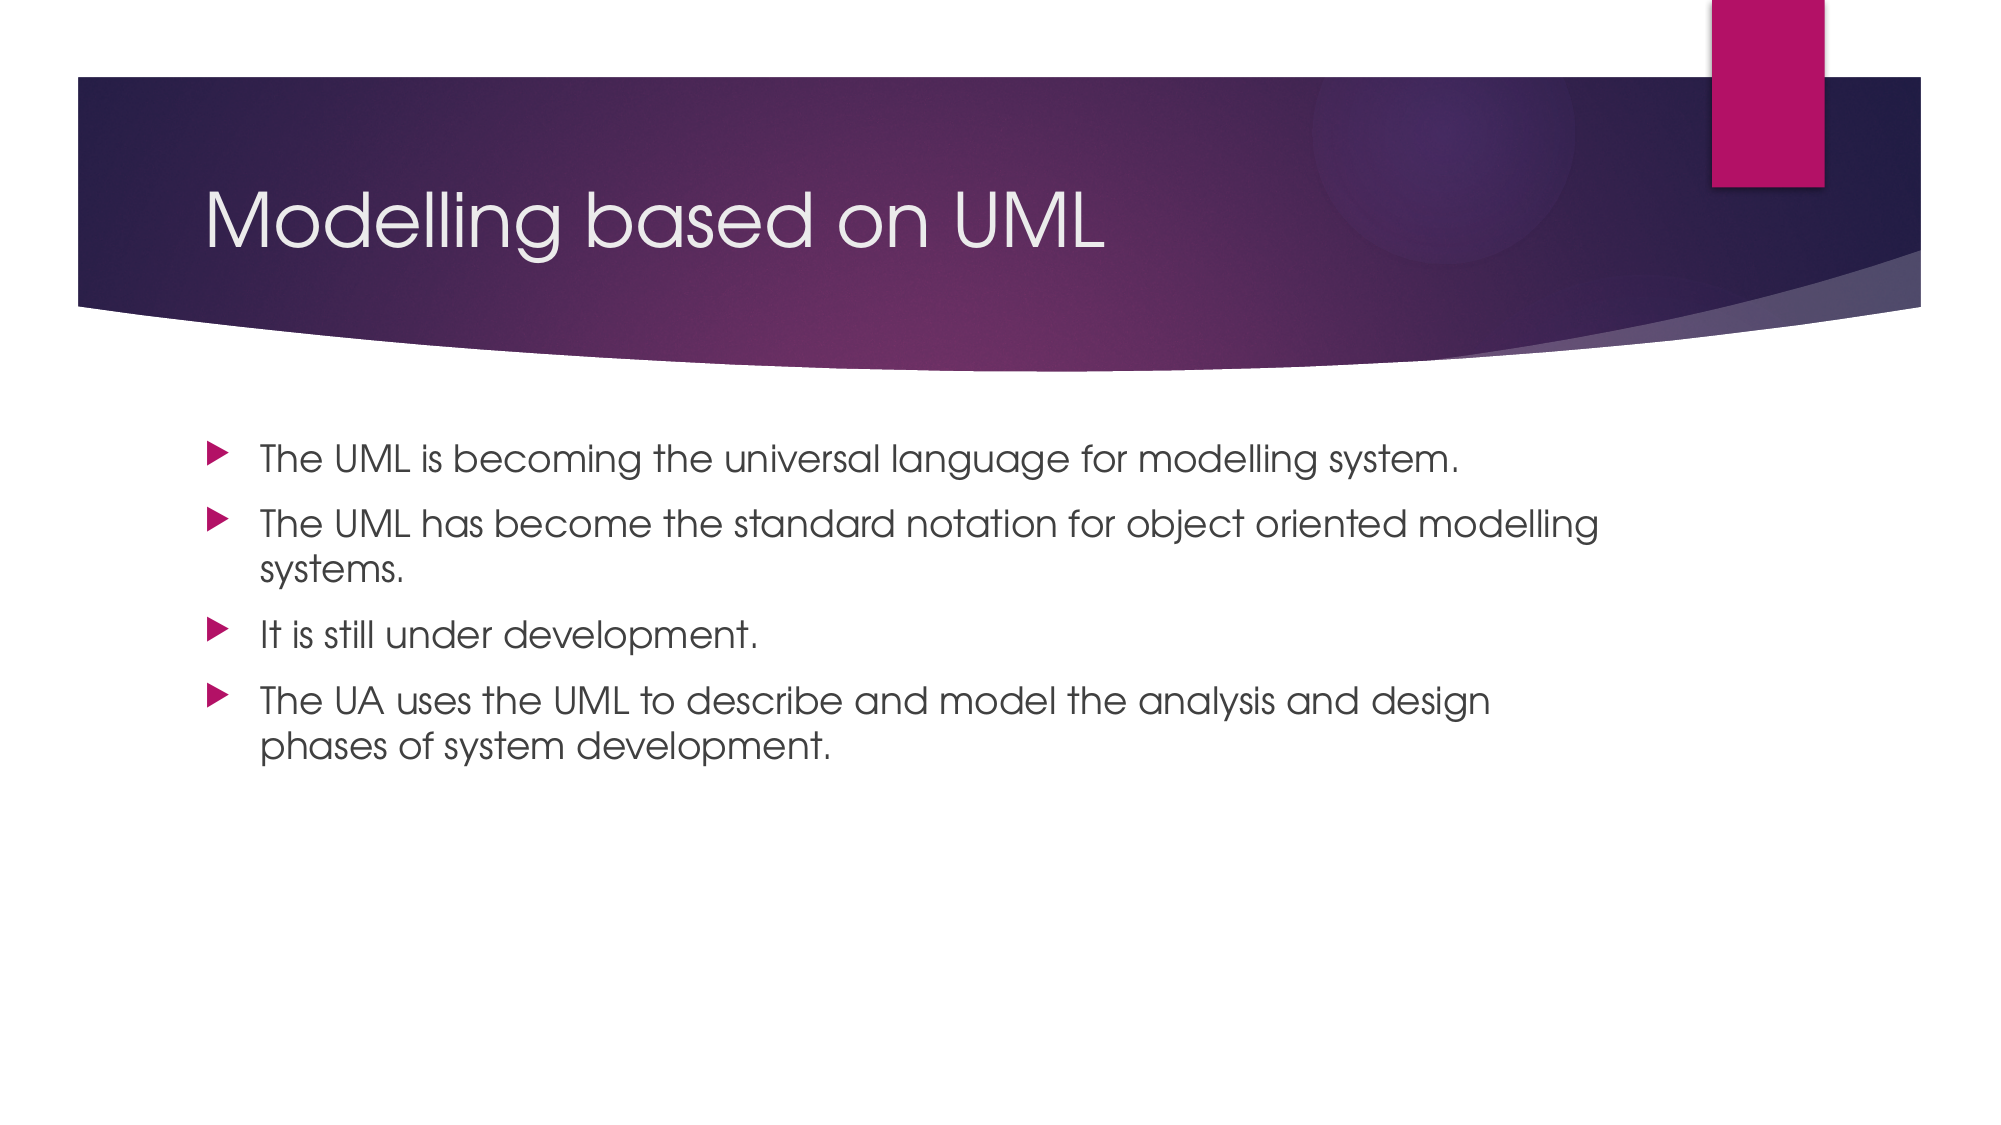

# Modelling based on UML
The UML is becoming the universal language for modelling system.
The UML has become the standard notation for object oriented modelling systems.
It is still under development.
The UA uses the UML to describe and model the analysis and design phases of system development.